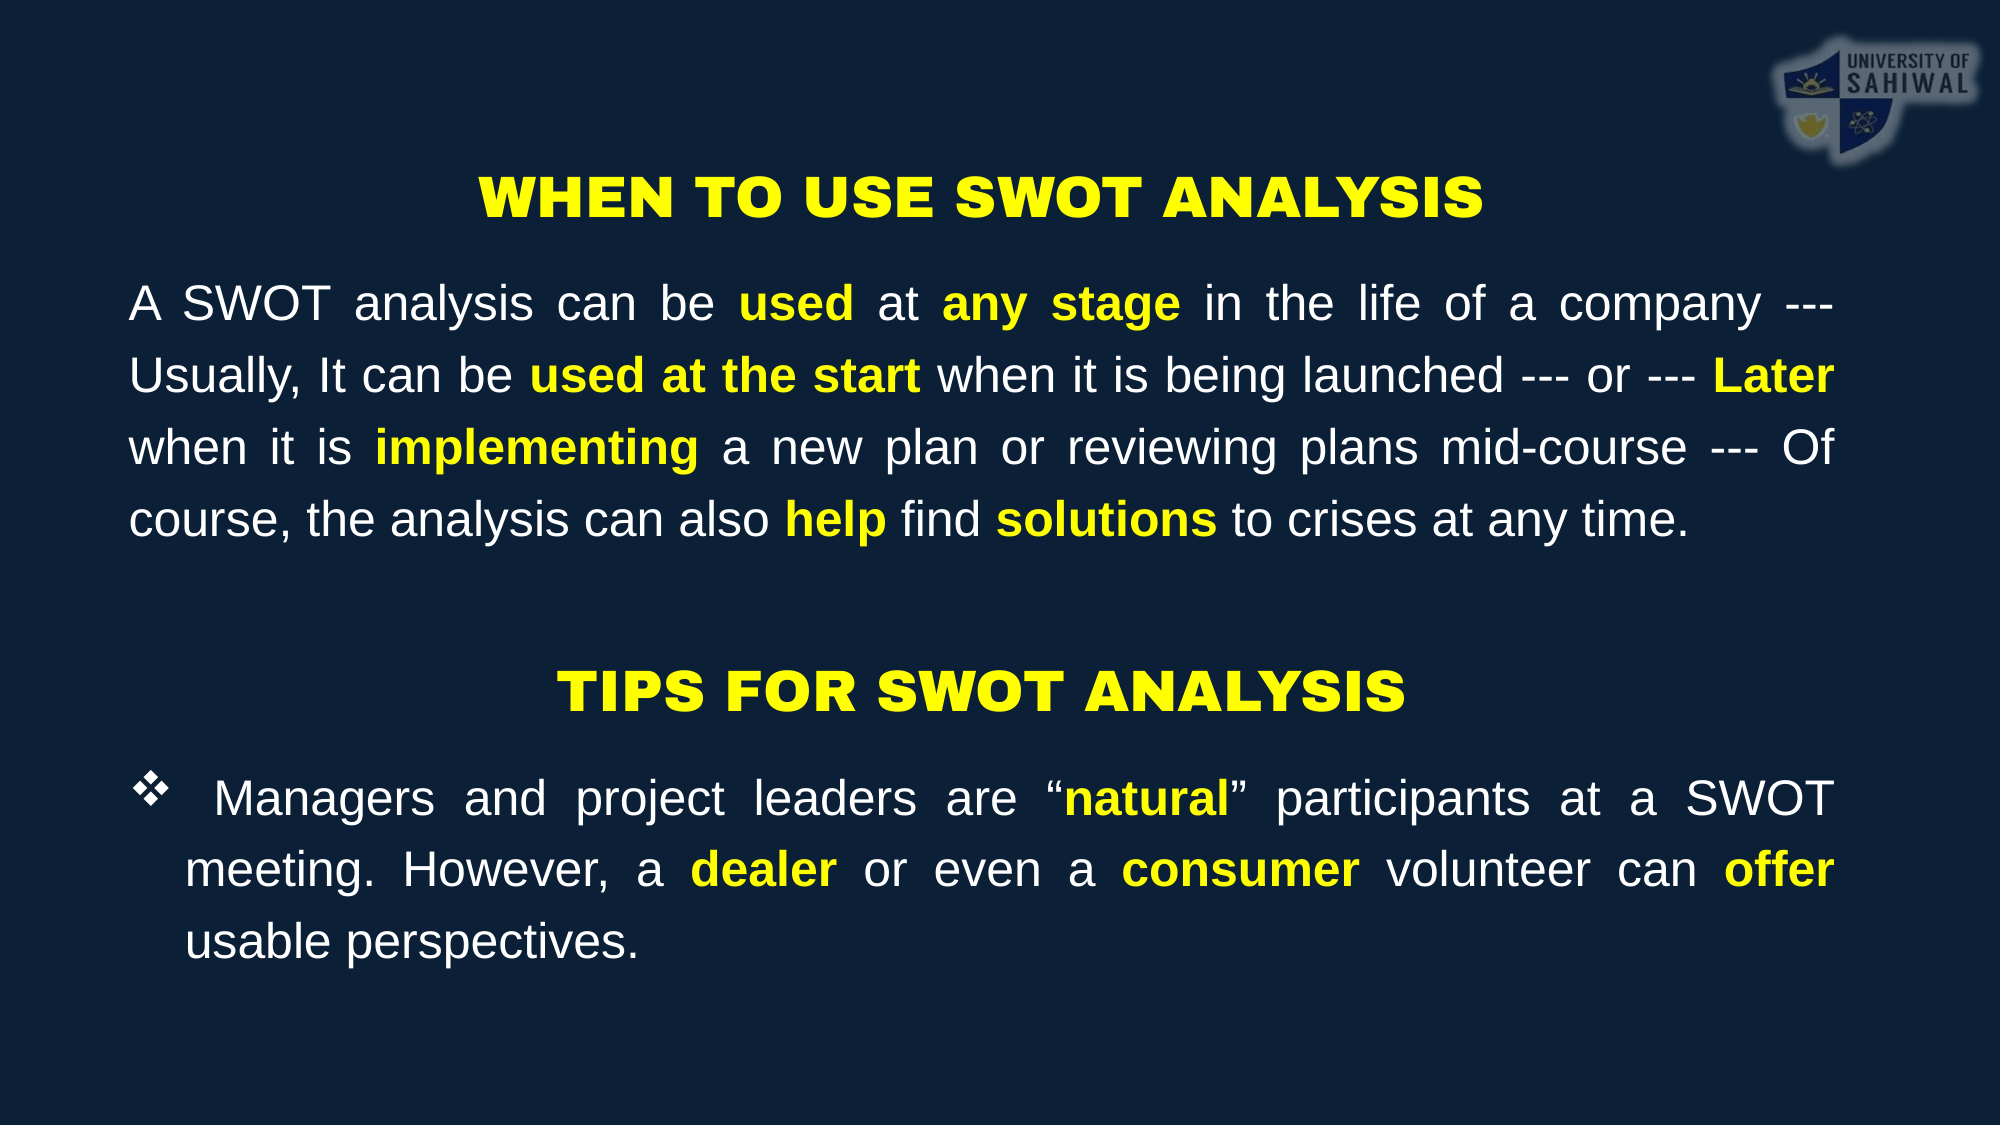

WHEN TO USE SWOT ANALYSIS

A SWOT analysis can be used at any stage in the life of a company --- Usually, It can be used at the start when it is being launched --- or --- Later when it is implementing a new plan or reviewing plans mid-course --- Of course, the analysis can also help find solutions to crises at any time.

TIPS FOR SWOT ANALYSIS

 Managers and project leaders are “natural” participants at a SWOT meeting. However, a dealer or even a consumer volunteer can offer usable perspectives.